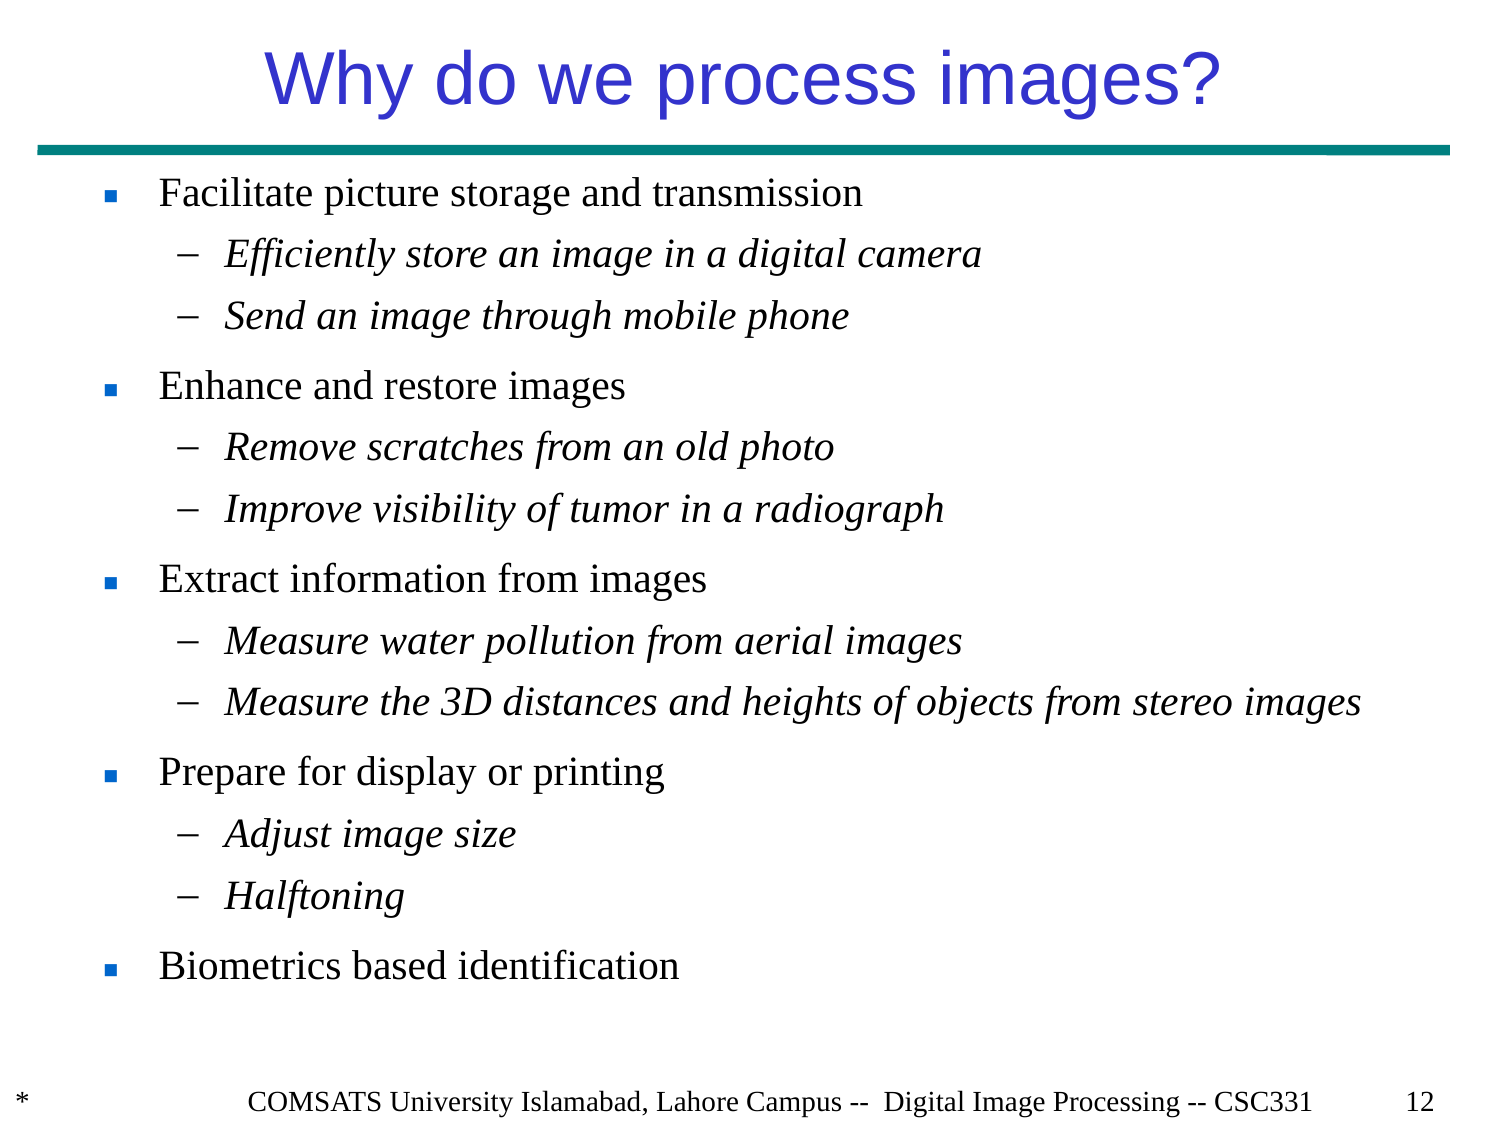

# Why do we process images?
Facilitate picture storage and transmission
Efficiently store an image in a digital camera
Send an image through mobile phone
Enhance and restore images
Remove scratches from an old photo
Improve visibility of tumor in a radiograph
Extract information from images
Measure water pollution from aerial images
Measure the 3D distances and heights of objects from stereo images
Prepare for display or printing
Adjust image size
Halftoning
Biometrics based identification
*
COMSATS University Islamabad, Lahore Campus --  Digital Image Processing -- CSC331
12